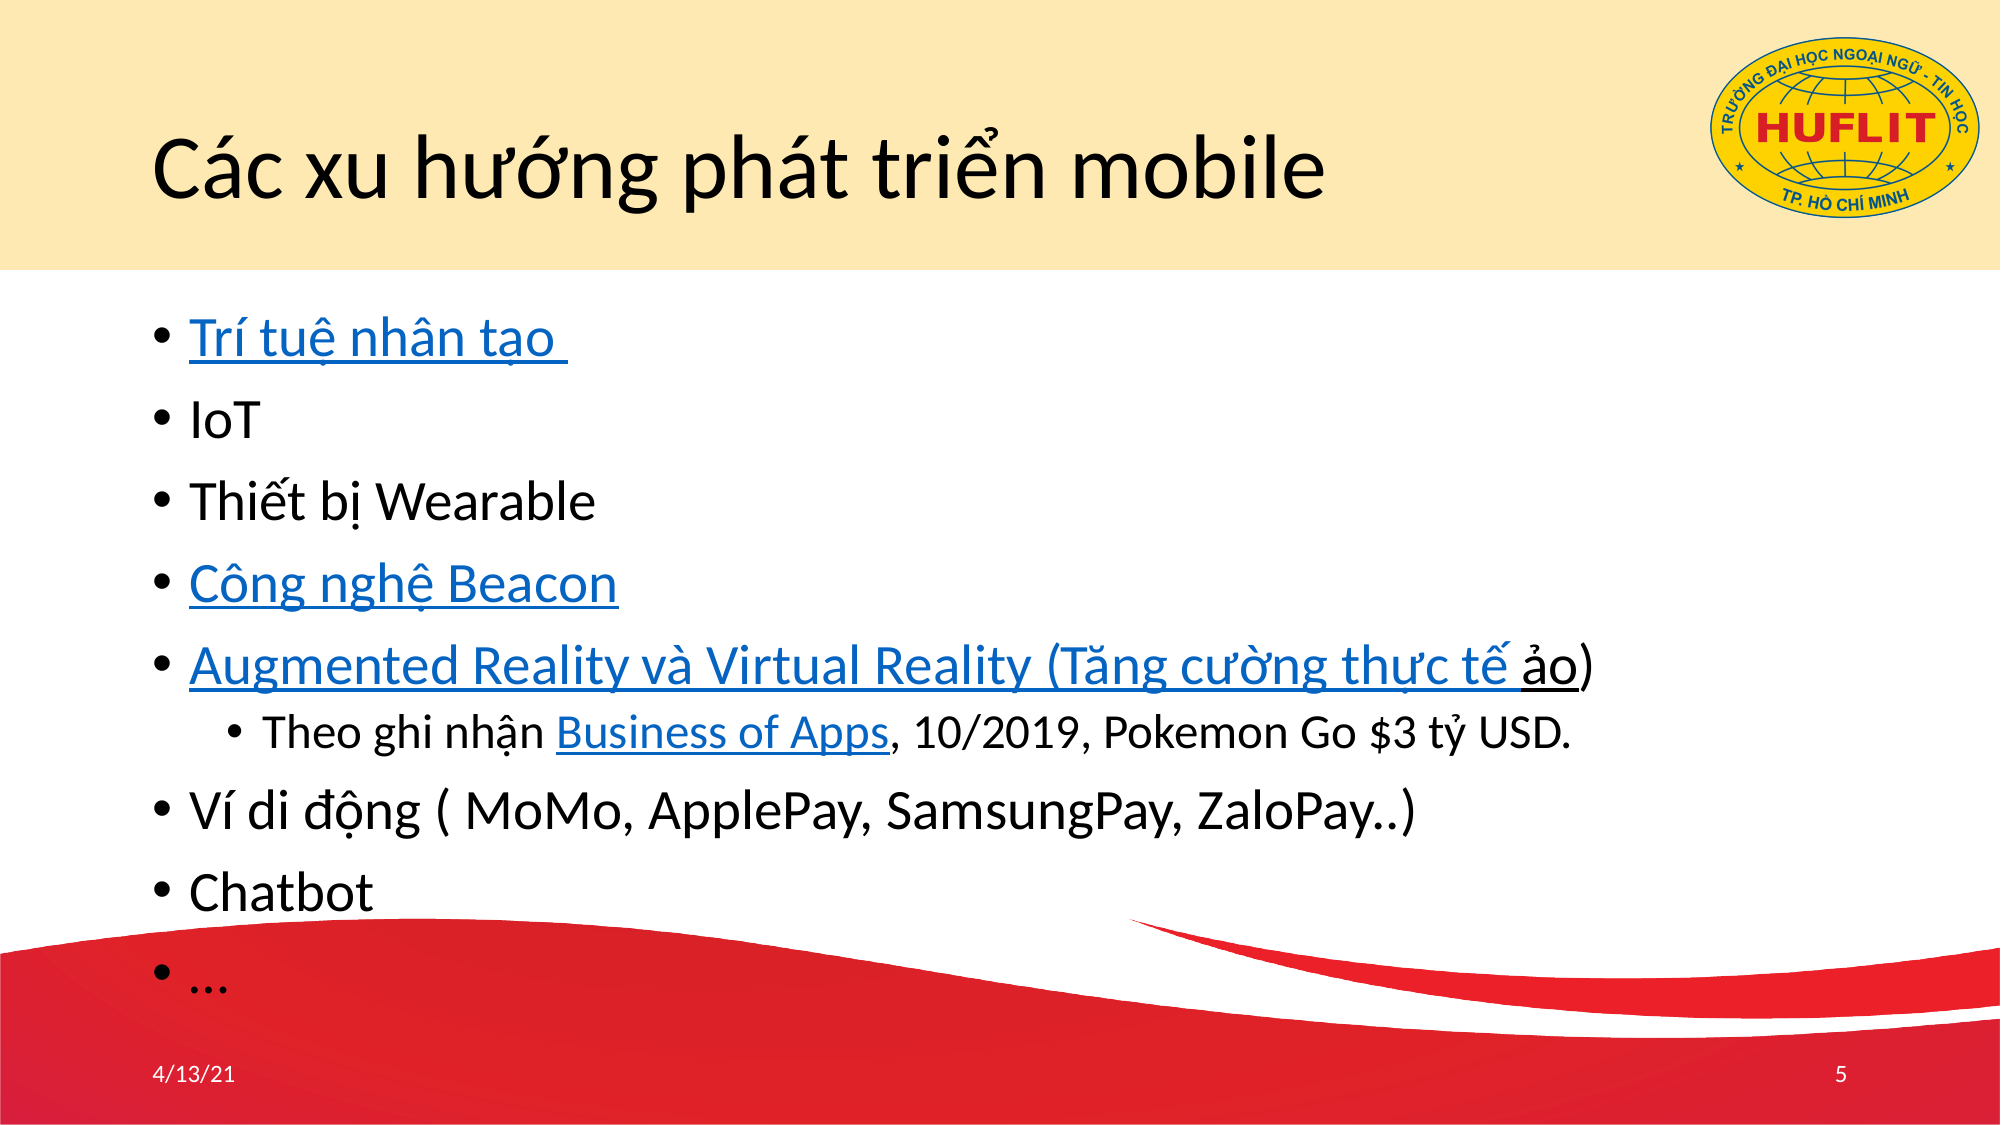

# Các xu hướng phát triển mobile
Trí tuệ nhân tạo
IoT
Thiết bị Wearable
Công nghệ Beacon
Augmented Reality và Virtual Reality (Tăng cường thực tế ảo)
Theo ghi nhận Business of Apps, 10/2019, Pokemon Go $3 tỷ USD.
Ví di động ( MoMo, ApplePay, SamsungPay, ZaloPay..)
Chatbot
…

4/13/21

5